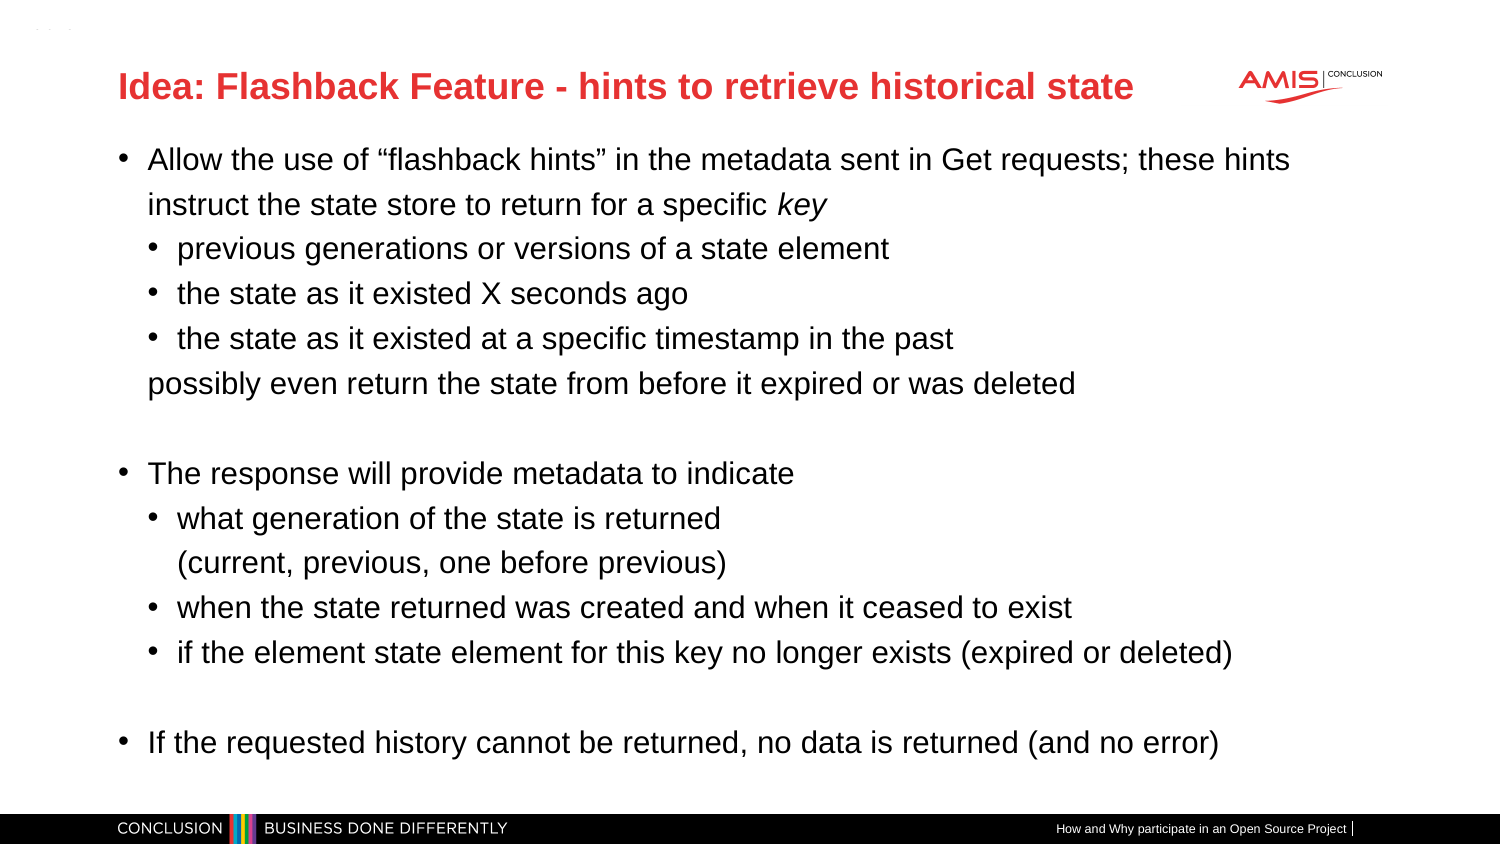

# Idea: Flashback Feature - hints to retrieve historical state
Allow the use of “flashback hints” in the metadata sent in Get requests; these hints instruct the state store to return for a specific key
previous generations or versions of a state element
the state as it existed X seconds ago
the state as it existed at a specific timestamp in the past
possibly even return the state from before it expired or was deleted
The response will provide metadata to indicate
what generation of the state is returned
(current, previous, one before previous)
when the state returned was created and when it ceased to exist
if the element state element for this key no longer exists (expired or deleted)
If the requested history cannot be returned, no data is returned (and no error)
How and Why participate in an Open Source Project